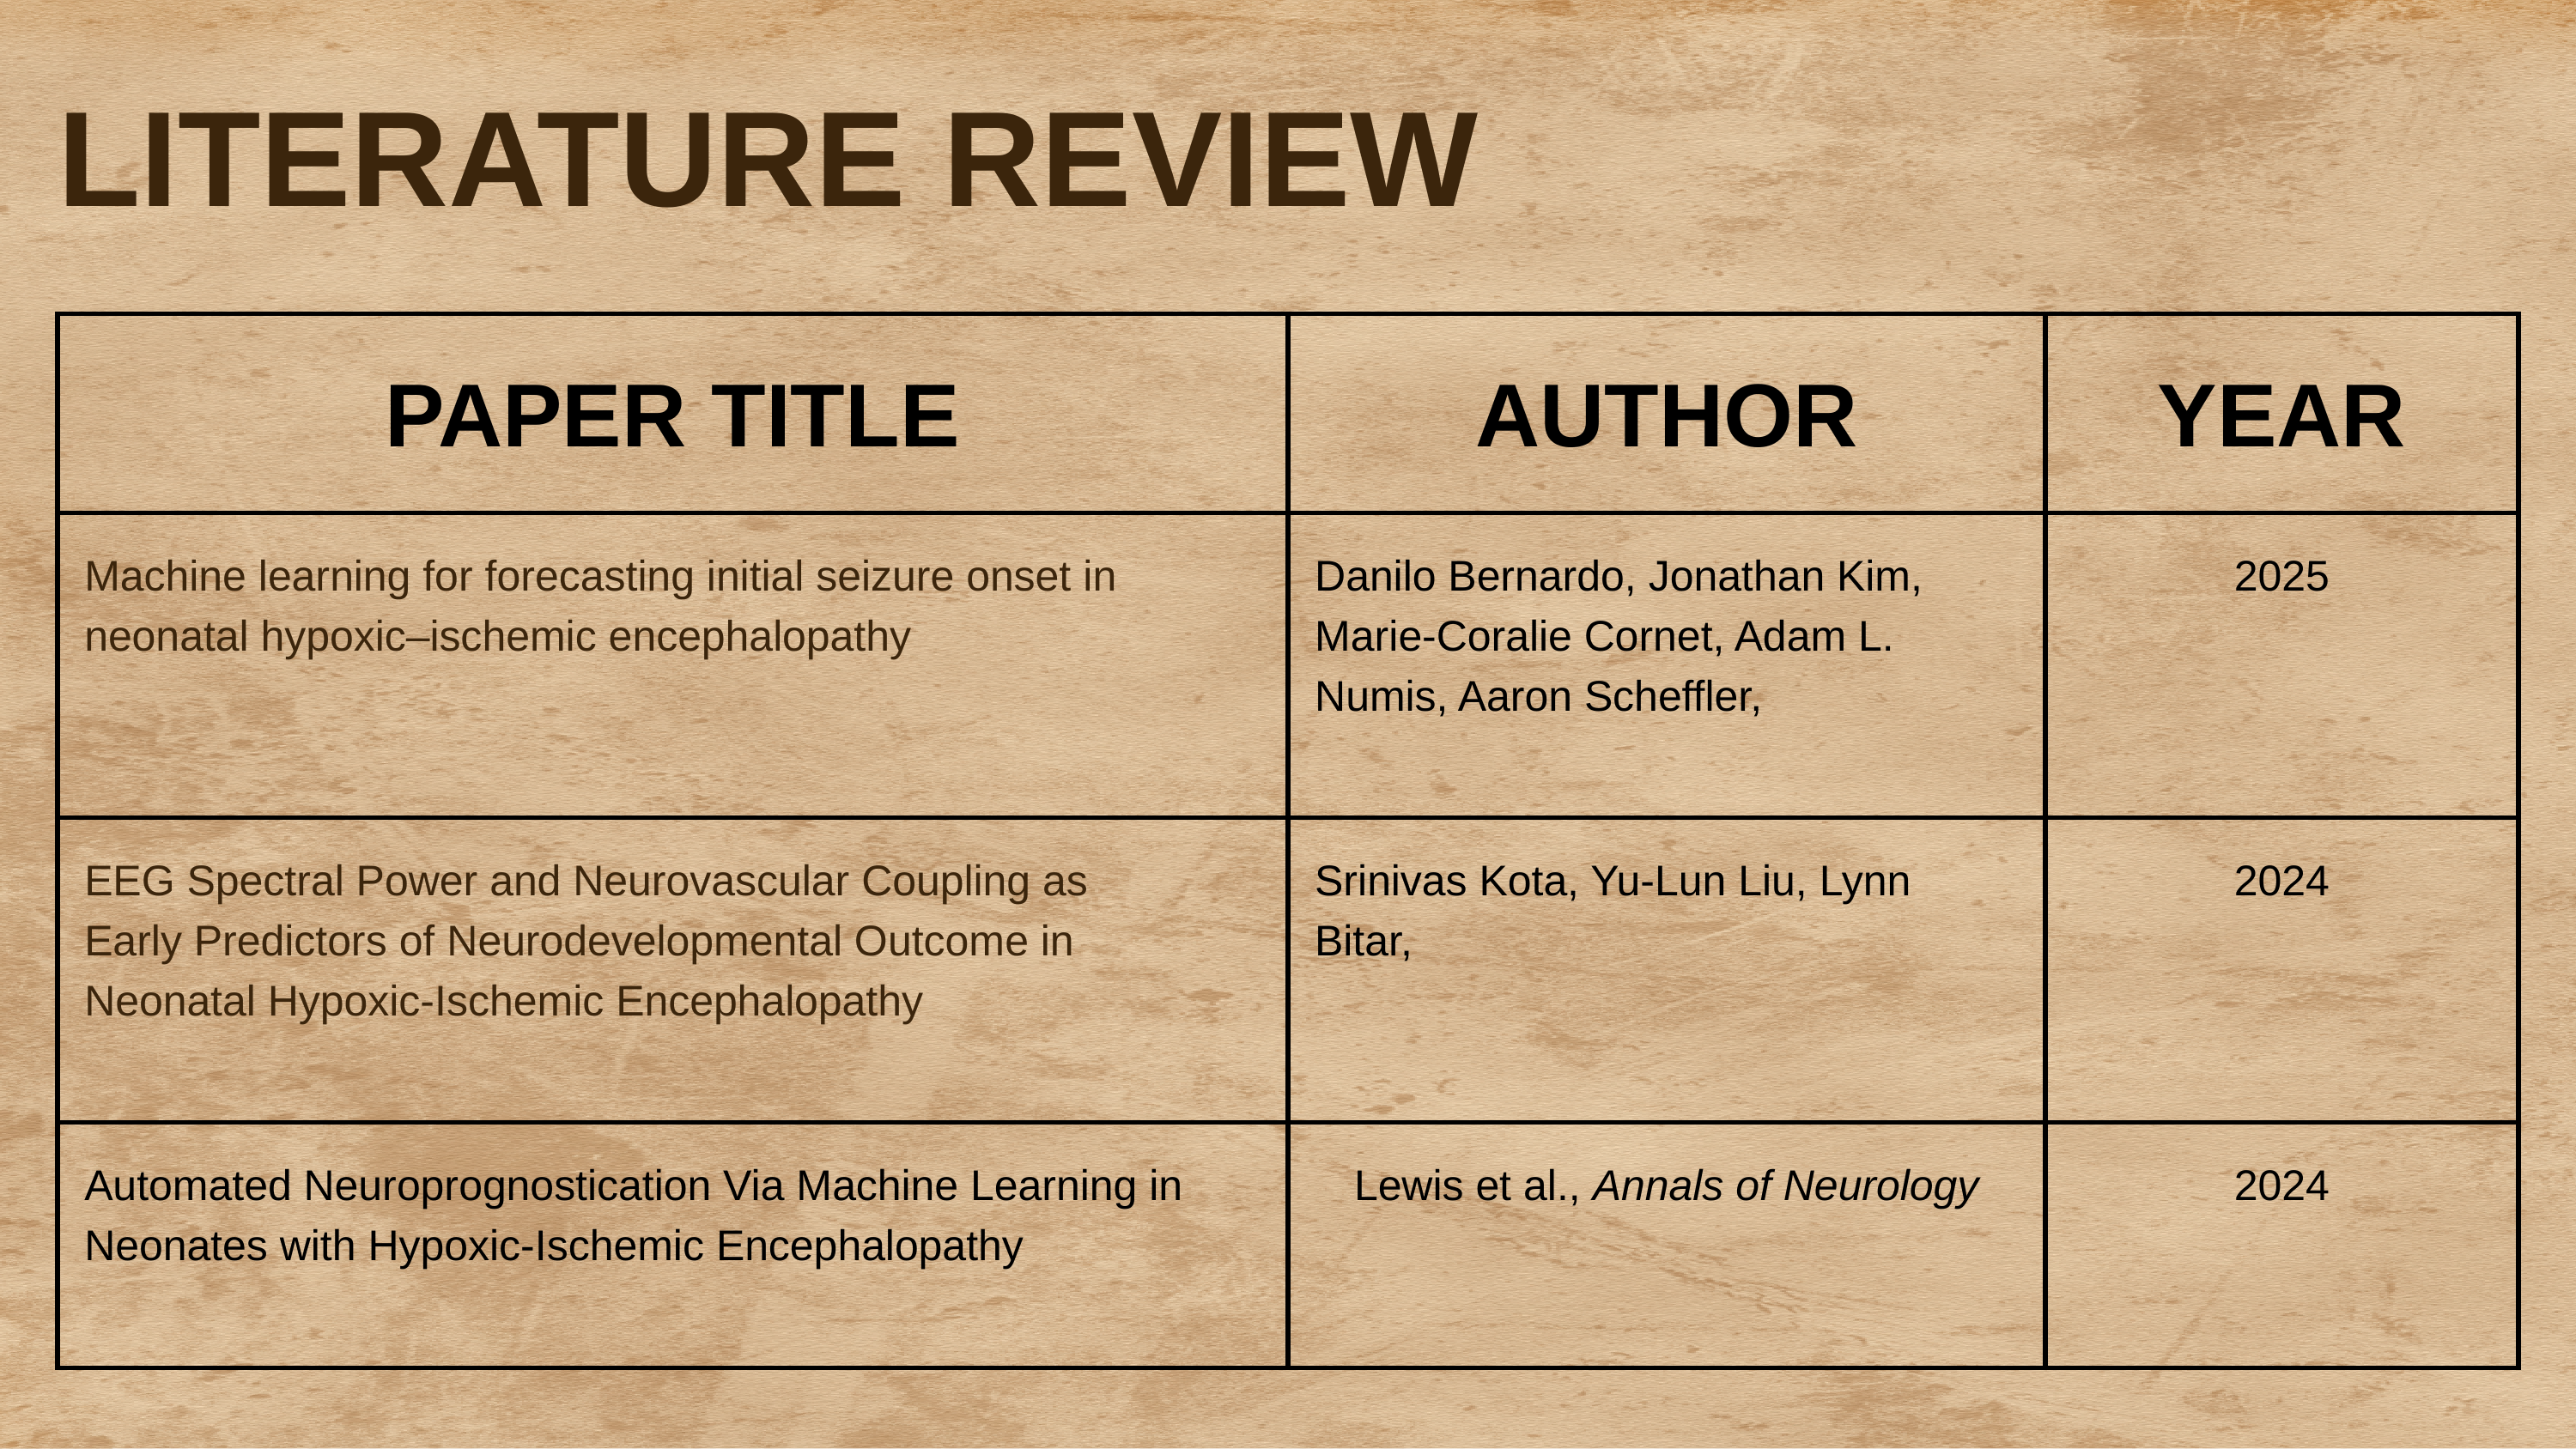

LITERATURE REVIEW
| PAPER TITLE | AUTHOR | YEAR |
| --- | --- | --- |
| Machine learning for forecasting initial seizure onset in neonatal hypoxic–ischemic encephalopathy | Danilo Bernardo, Jonathan Kim, Marie-Coralie Cornet, Adam L. Numis, Aaron Scheffler, | 2025 |
| EEG Spectral Power and Neurovascular Coupling as Early Predictors of Neurodevelopmental Outcome in Neonatal Hypoxic-Ischemic Encephalopathy | Srinivas Kota, Yu-Lun Liu, Lynn Bitar, | 2024 |
| Automated Neuroprognostication Via Machine Learning in Neonates with Hypoxic-Ischemic Encephalopathy | Lewis et al., Annals of Neurology | 2024 |